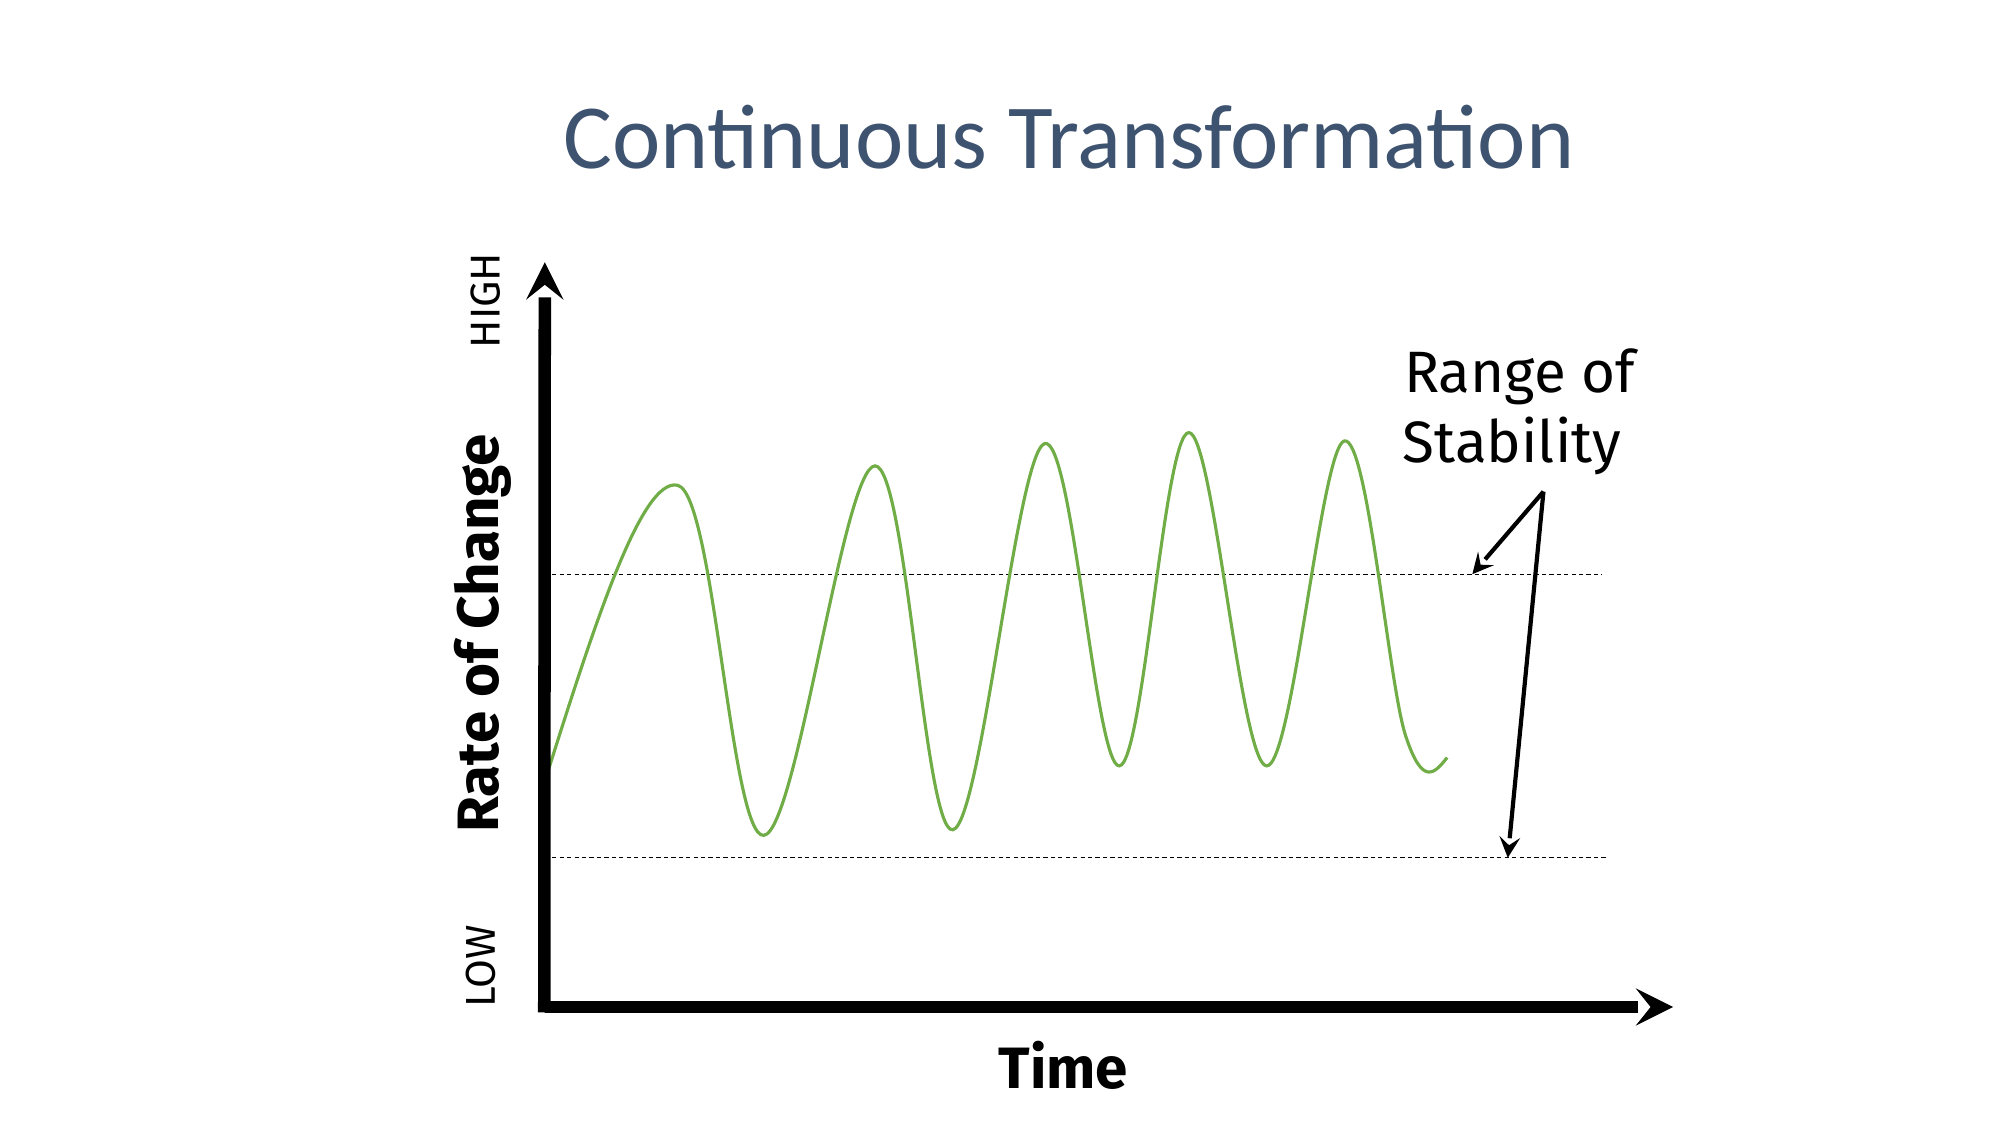

# Continuous Transformation
HIGH
Range of Stability

Rate of Change
LOW
Time